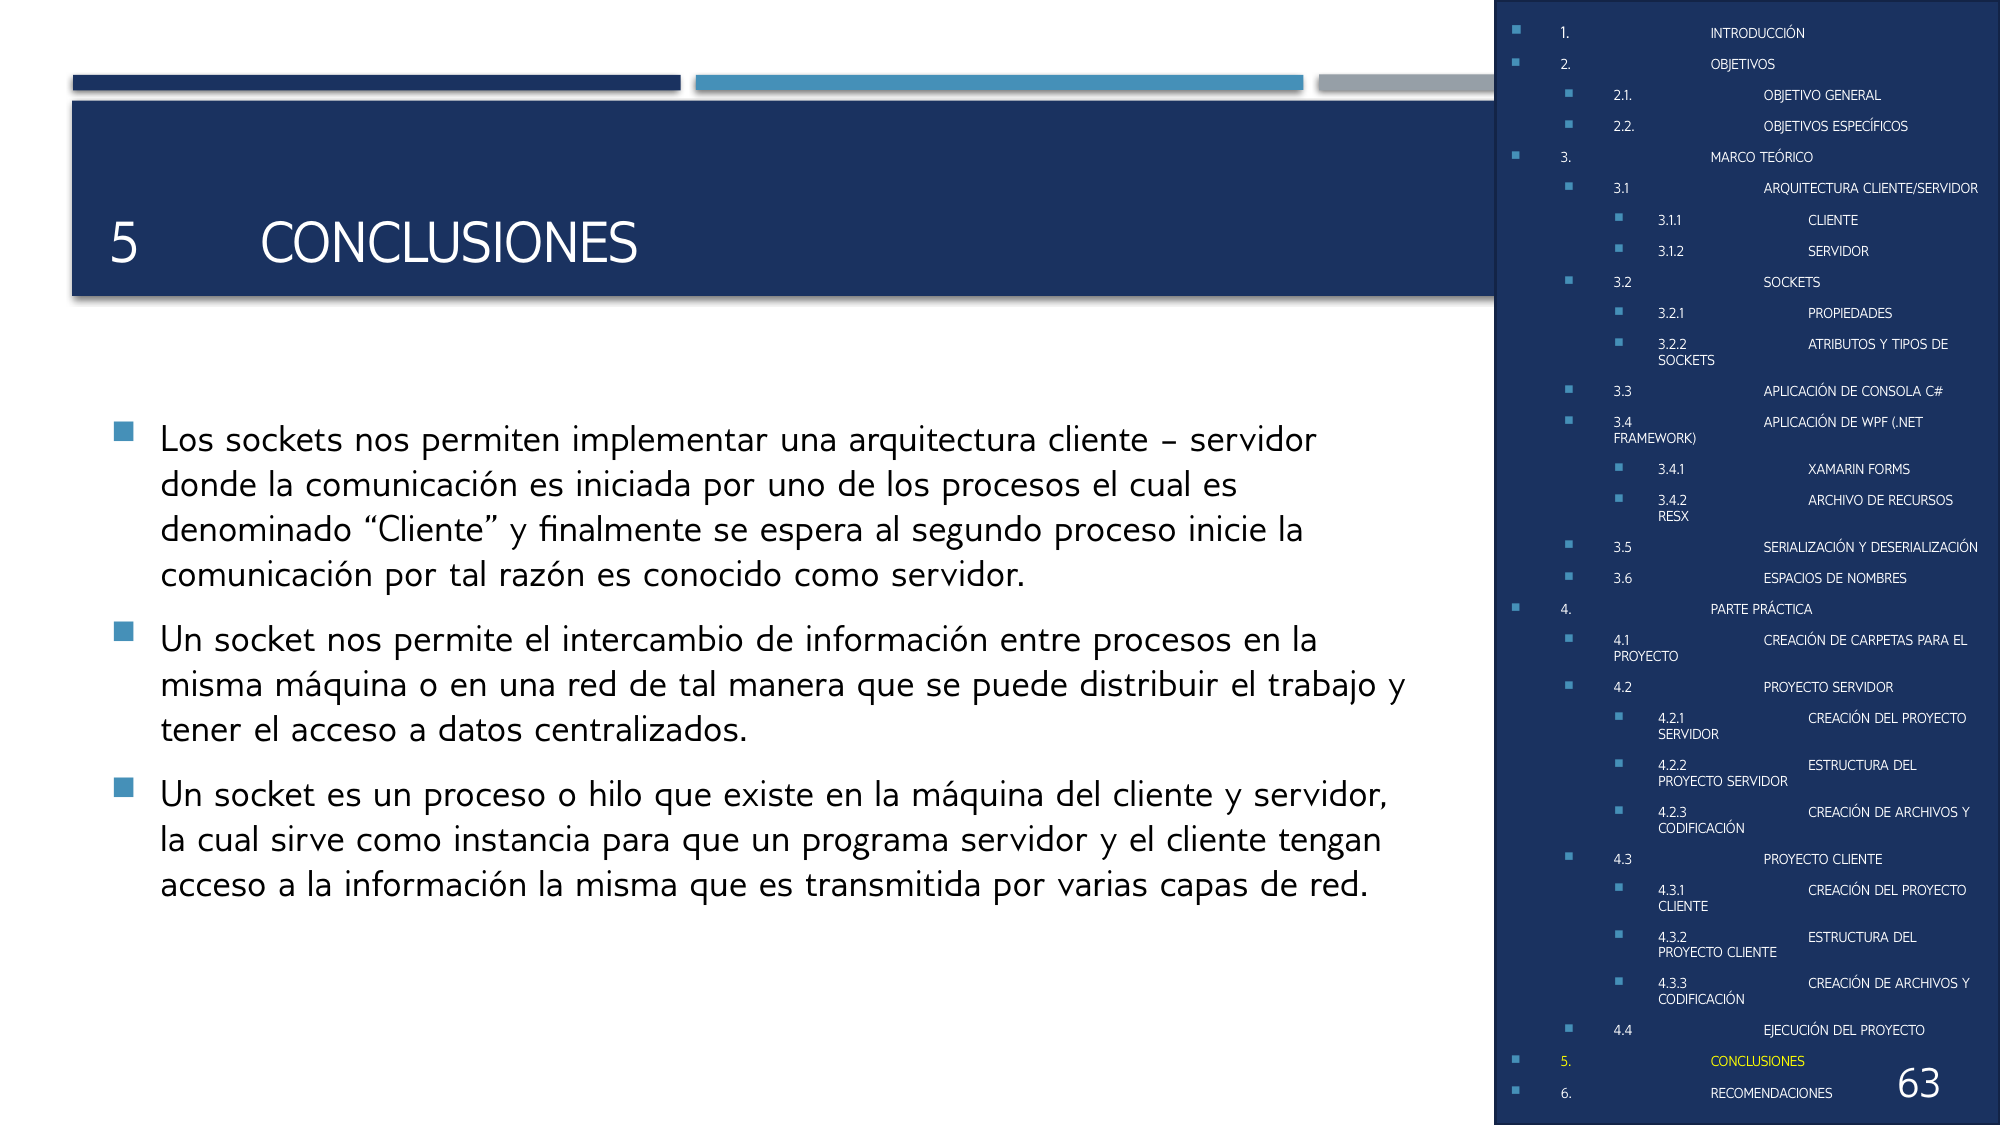

1.	INTRODUCCIÓN
2.	OBJETIVOS
2.1.	OBJETIVO GENERAL
2.2.	OBJETIVOS ESPECÍFICOS
3.	MARCO TEÓRICO
3.1	ARQUITECTURA CLIENTE/SERVIDOR
3.1.1	CLIENTE
3.1.2	SERVIDOR
3.2	SOCKETS
3.2.1	PROPIEDADES
3.2.2	ATRIBUTOS Y TIPOS DE SOCKETS
3.3	APLICACIÓN DE CONSOLA C#
3.4	APLICACIÓN DE WPF (.NET FRAMEWORK)
3.4.1	XAMARIN FORMS
3.4.2	ARCHIVO DE RECURSOS RESX
3.5	SERIALIZACIÓN Y DESERIALIZACIÓN
3.6	ESPACIOS DE NOMBRES
4.	PARTE PRÁCTICA
4.1	CREACIÓN DE CARPETAS PARA EL PROYECTO
4.2	PROYECTO SERVIDOR
4.2.1	CREACIÓN DEL PROYECTO SERVIDOR
4.2.2	ESTRUCTURA DEL PROYECTO SERVIDOR
4.2.3	CREACIÓN DE ARCHIVOS Y CODIFICACIÓN
4.3	PROYECTO CLIENTE
4.3.1	CREACIÓN DEL PROYECTO CLIENTE
4.3.2	ESTRUCTURA DEL PROYECTO CLIENTE
4.3.3	CREACIÓN DE ARCHIVOS Y CODIFICACIÓN
4.4	EJECUCIÓN DEL PROYECTO
5.	CONCLUSIONES
6.	RECOMENDACIONES
# 5	CONCLUSIONES
Los sockets nos permiten implementar una arquitectura cliente – servidor donde la comunicación es iniciada por uno de los procesos el cual es denominado “Cliente” y finalmente se espera al segundo proceso inicie la comunicación por tal razón es conocido como servidor.
Un socket nos permite el intercambio de información entre procesos en la misma máquina o en una red de tal manera que se puede distribuir el trabajo y tener el acceso a datos centralizados.
Un socket es un proceso o hilo que existe en la máquina del cliente y servidor, la cual sirve como instancia para que un programa servidor y el cliente tengan acceso a la información la misma que es transmitida por varias capas de red.

63
45
35
38